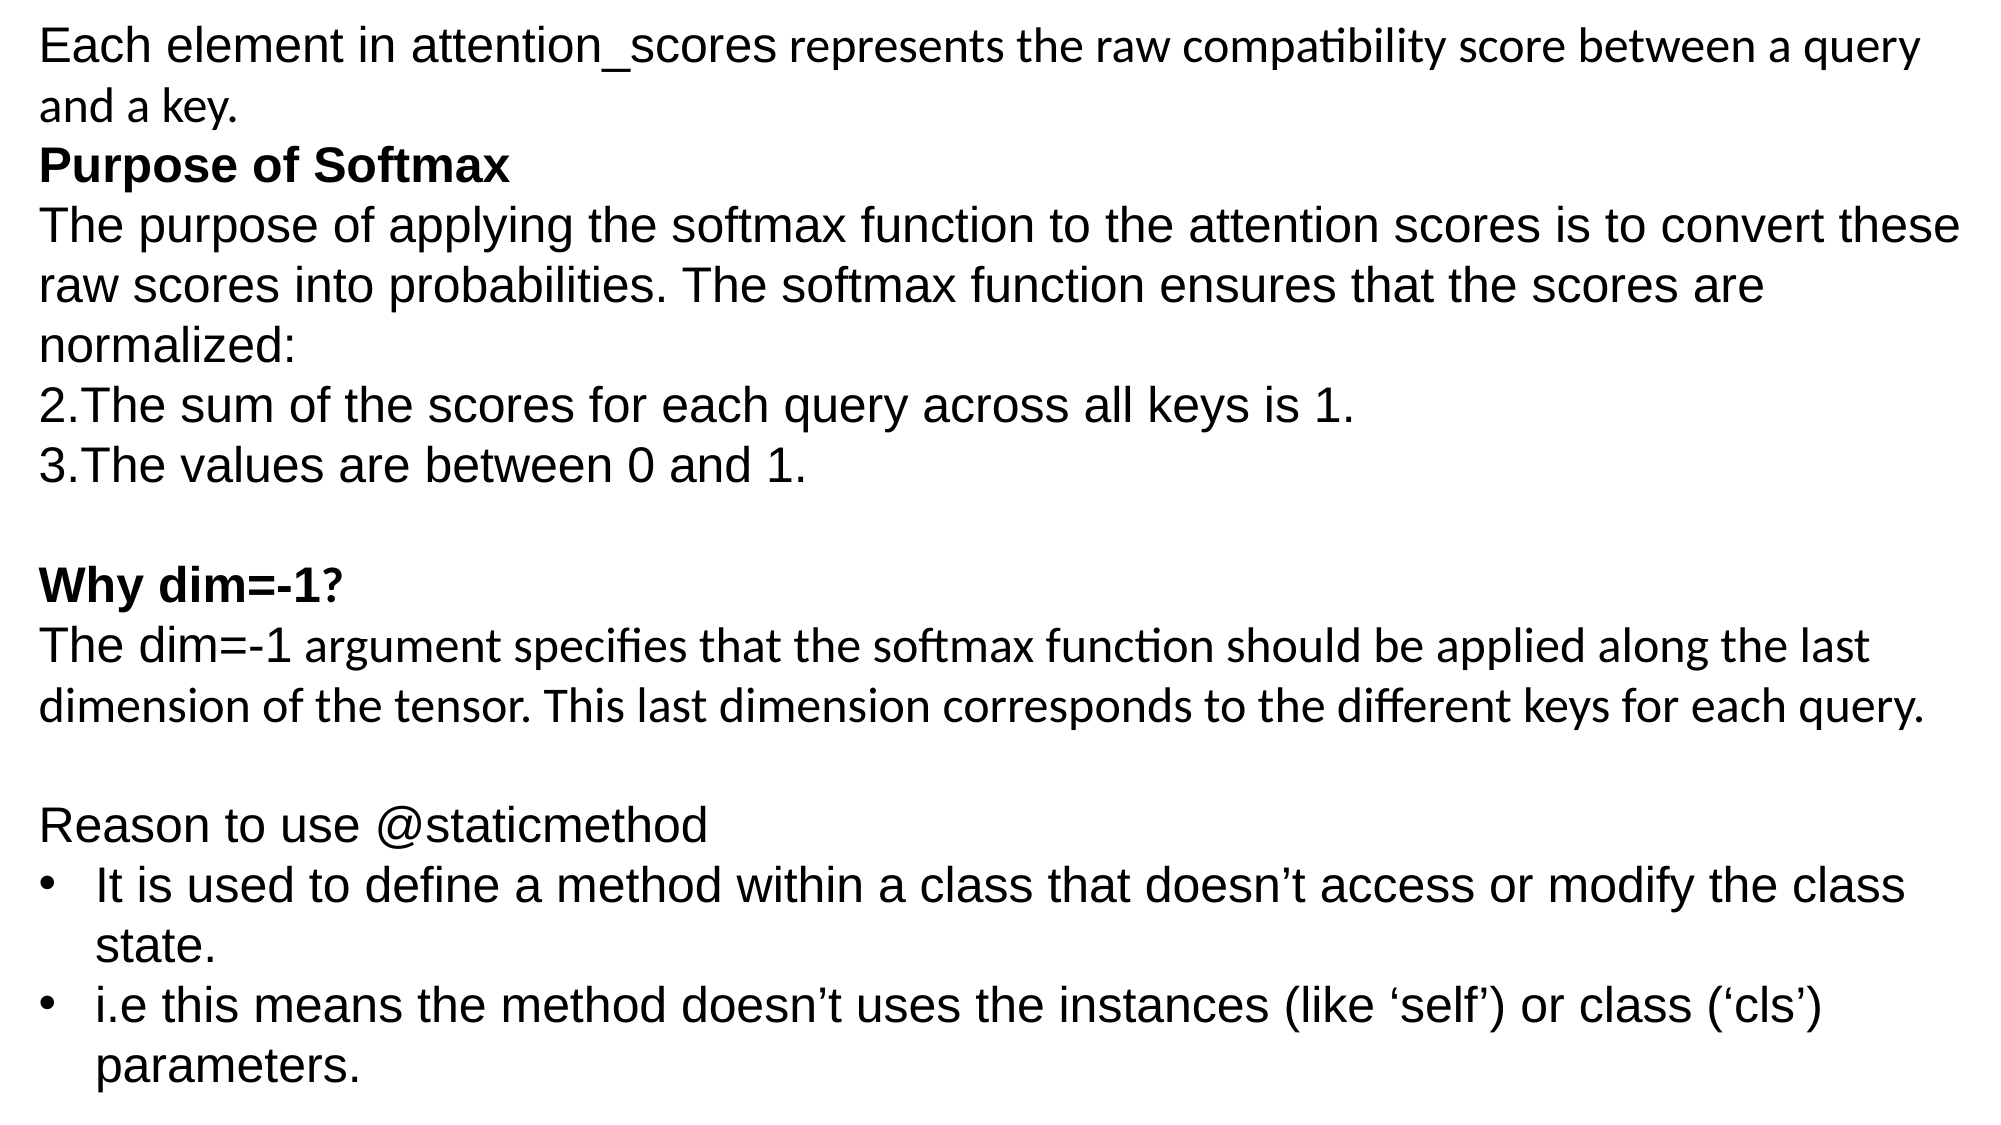

Each element in attention_scores represents the raw compatibility score between a query and a key.
Purpose of Softmax
The purpose of applying the softmax function to the attention scores is to convert these raw scores into probabilities. The softmax function ensures that the scores are normalized:
The sum of the scores for each query across all keys is 1.
The values are between 0 and 1.

Why dim=-1?
The dim=-1 argument specifies that the softmax function should be applied along the last dimension of the tensor. This last dimension corresponds to the different keys for each query.

Reason to use @staticmethod
It is used to define a method within a class that doesn’t access or modify the class state.
i.e this means the method doesn’t uses the instances (like ‘self’) or class (‘cls’) parameters.